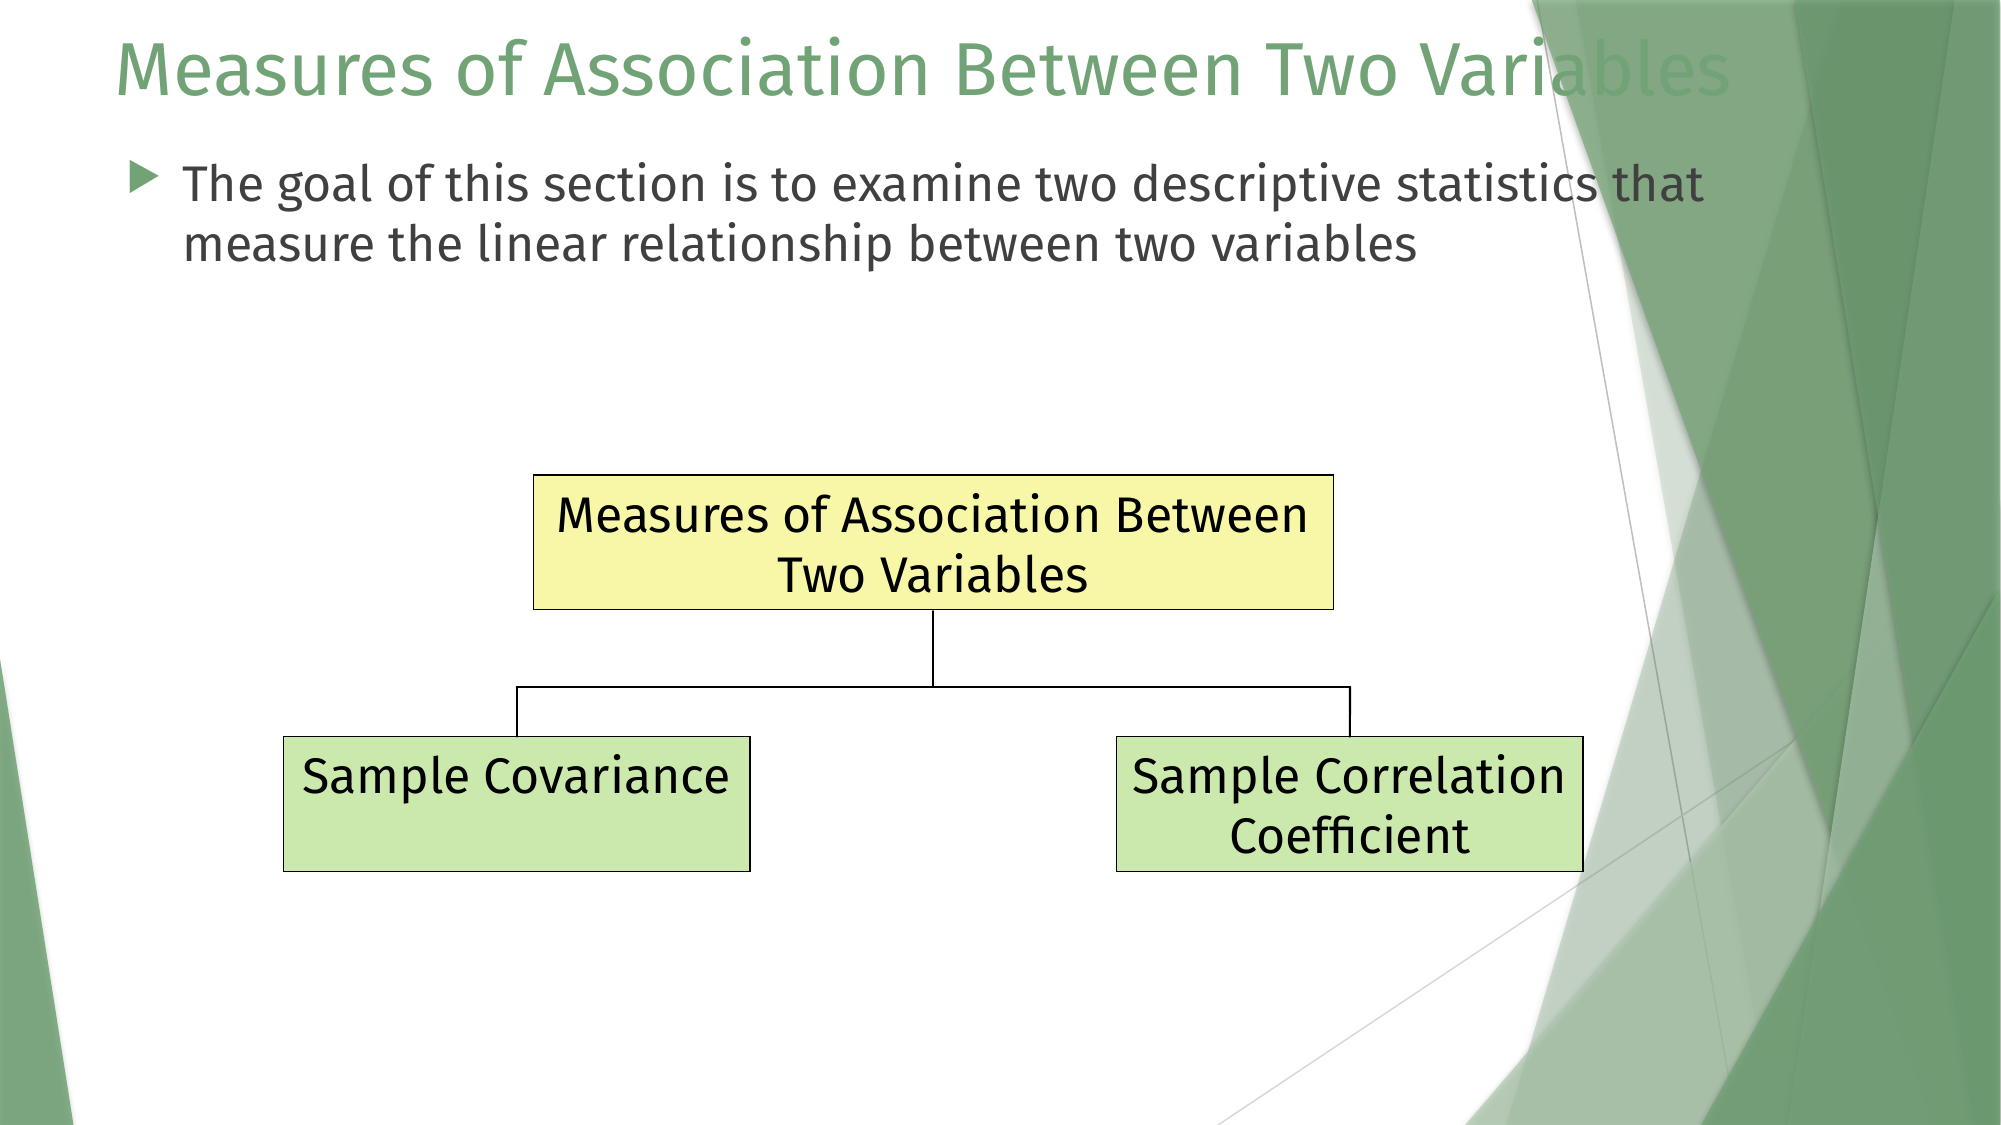

# Measures of Association Between Two Variables
The goal of this section is to examine two descriptive statistics that measure the linear relationship between two variables
Measures of Association Between Two Variables
Sample Covariance

Sample Correlation Coefficient